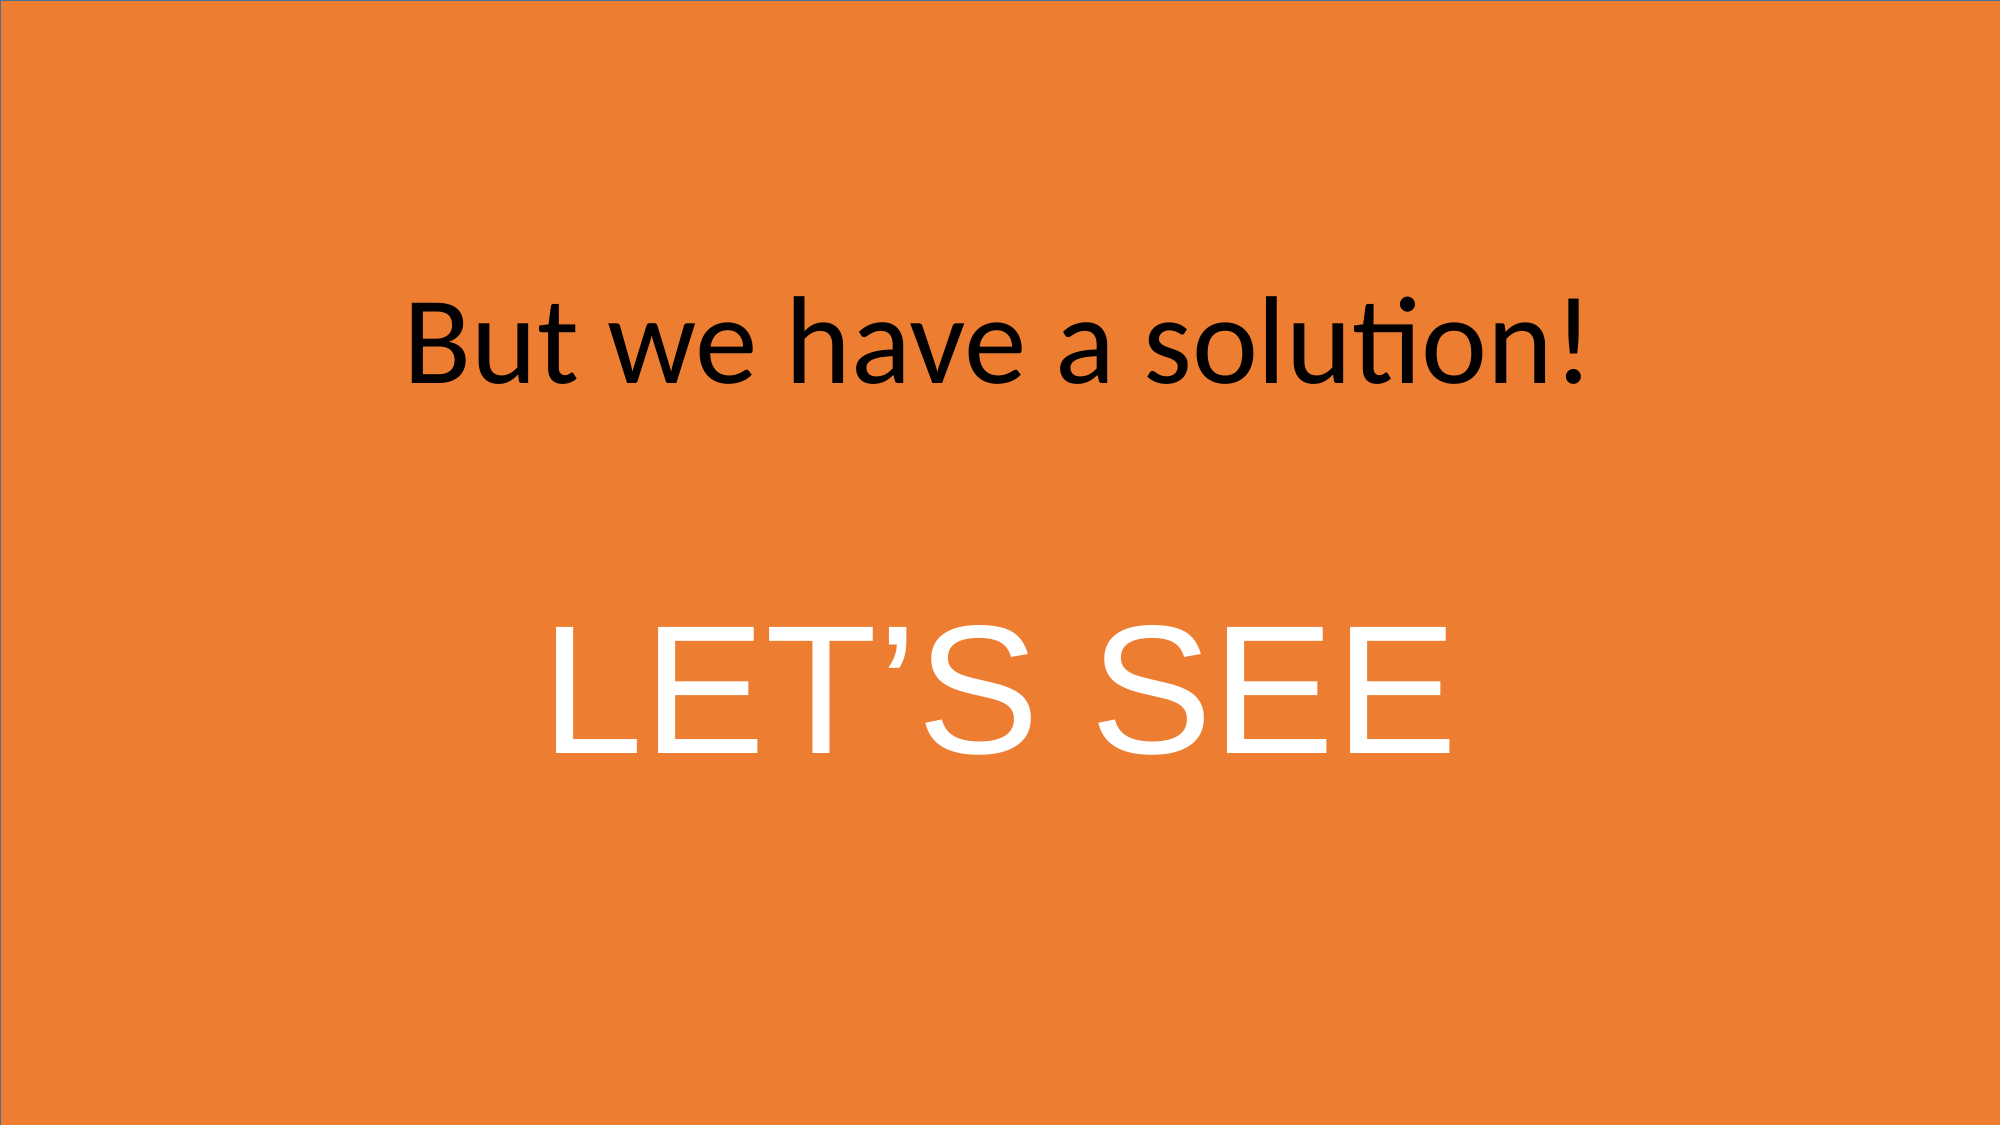

But we have a solution!
LET’S SEE